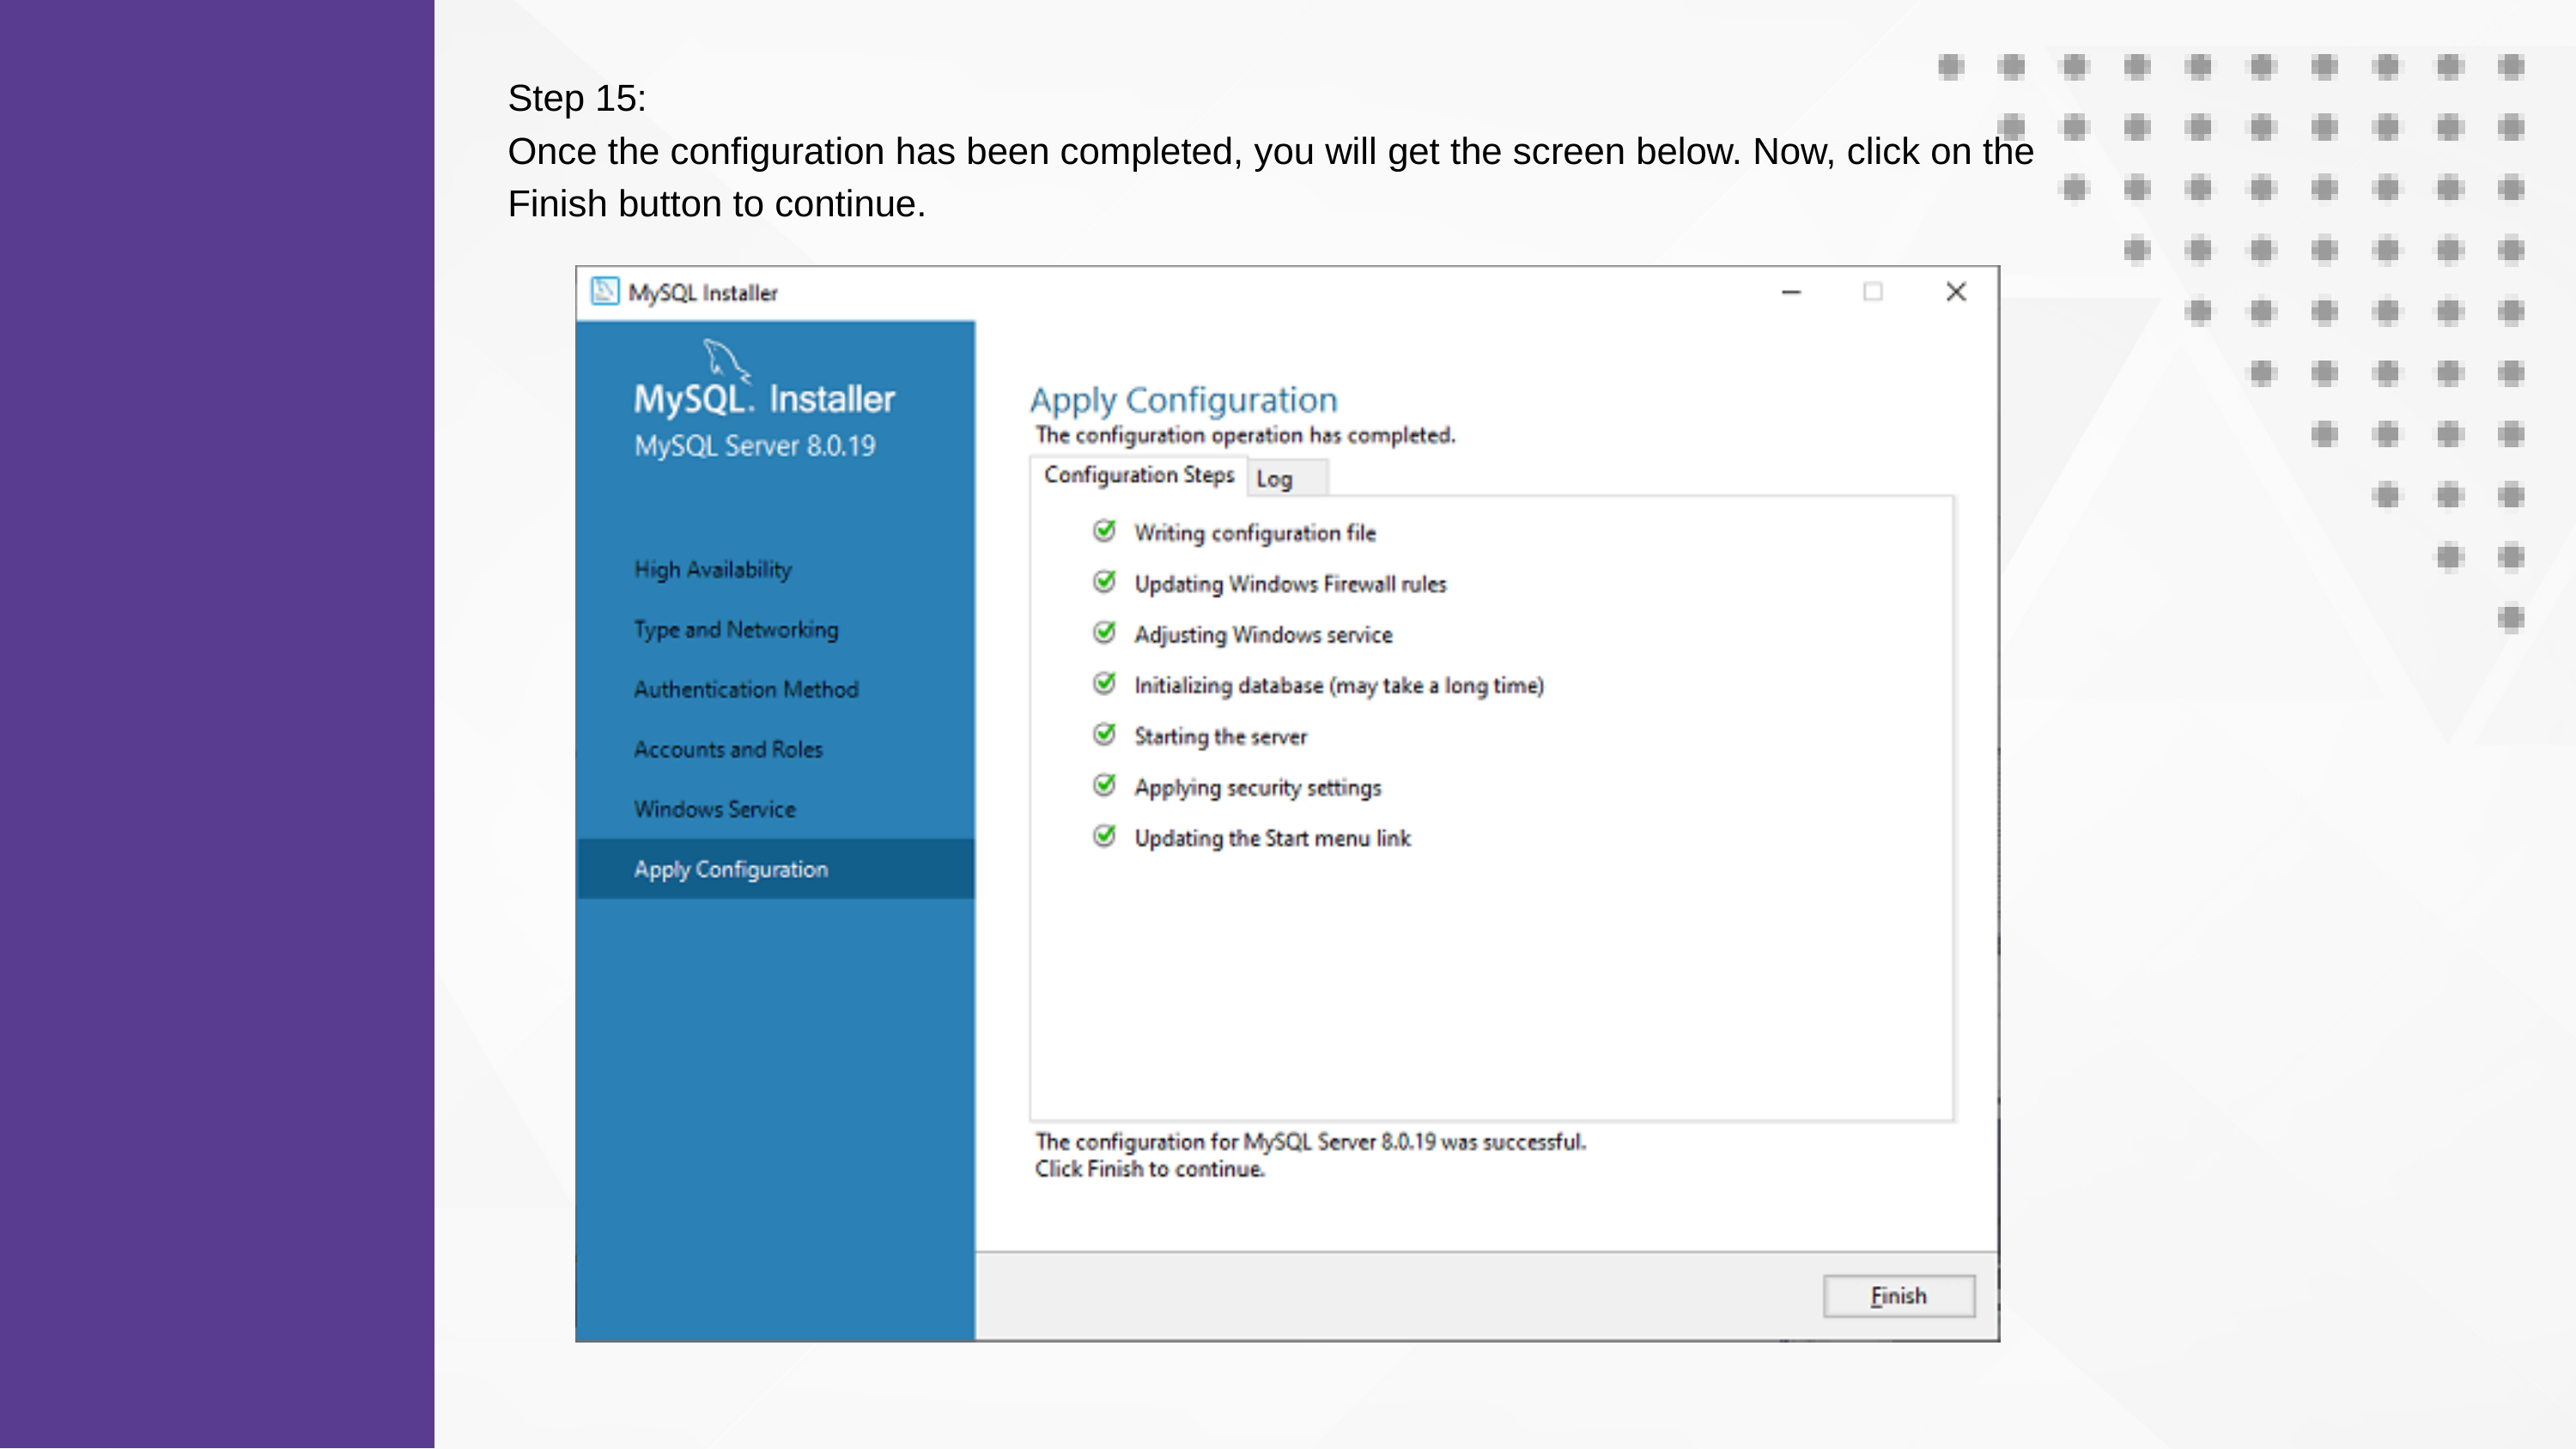

Step 15:
Once the configuration has been completed, you will get the screen below. Now, click on the Finish button to continue.